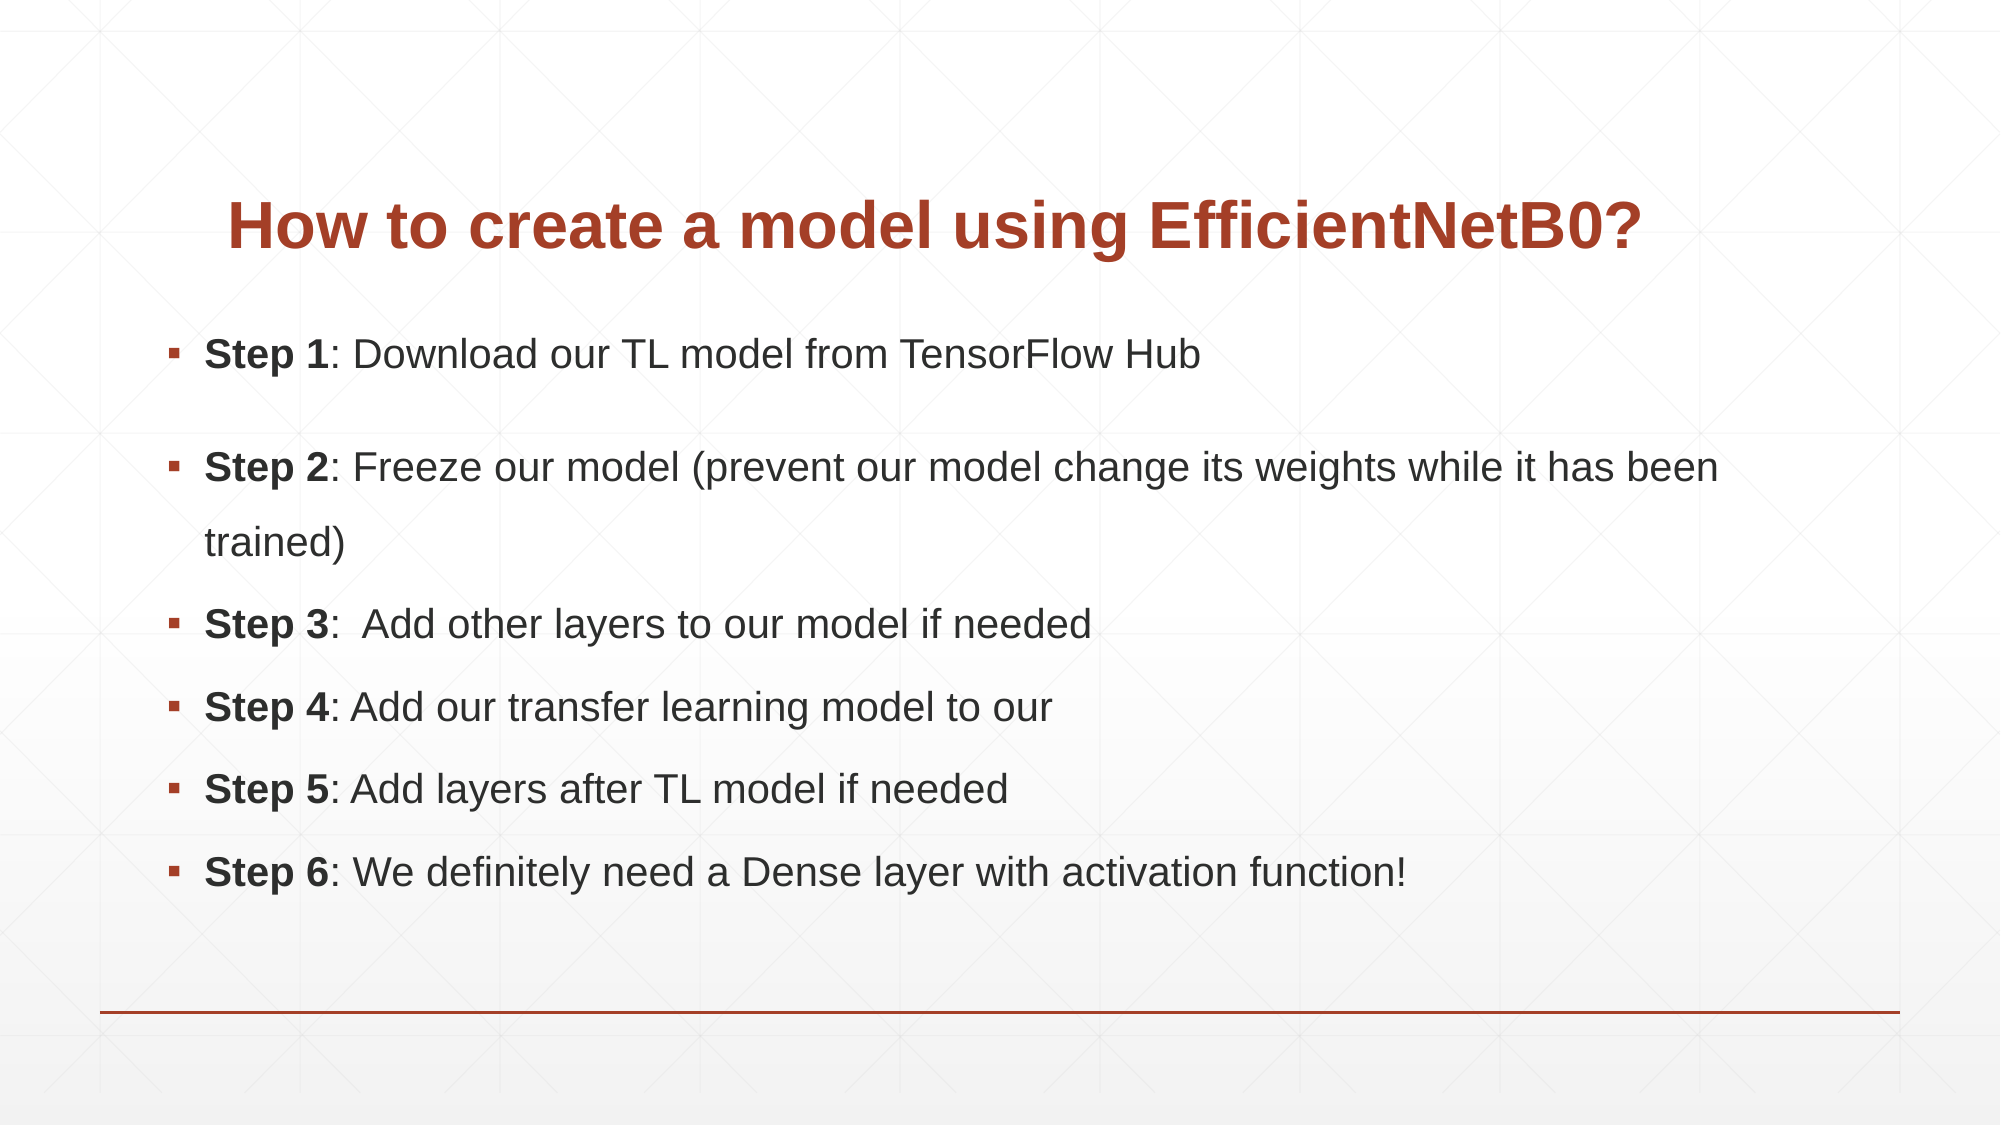

# How to create a model using EfficientNetB0?
Step 1: Download our TL model from TensorFlow Hub
Step 2: Freeze our model (prevent our model change its weights while it has been trained)
Step 3:  Add other layers to our model if needed
Step 4: Add our transfer learning model to our
Step 5: Add layers after TL model if needed
Step 6: We definitely need a Dense layer with activation function!